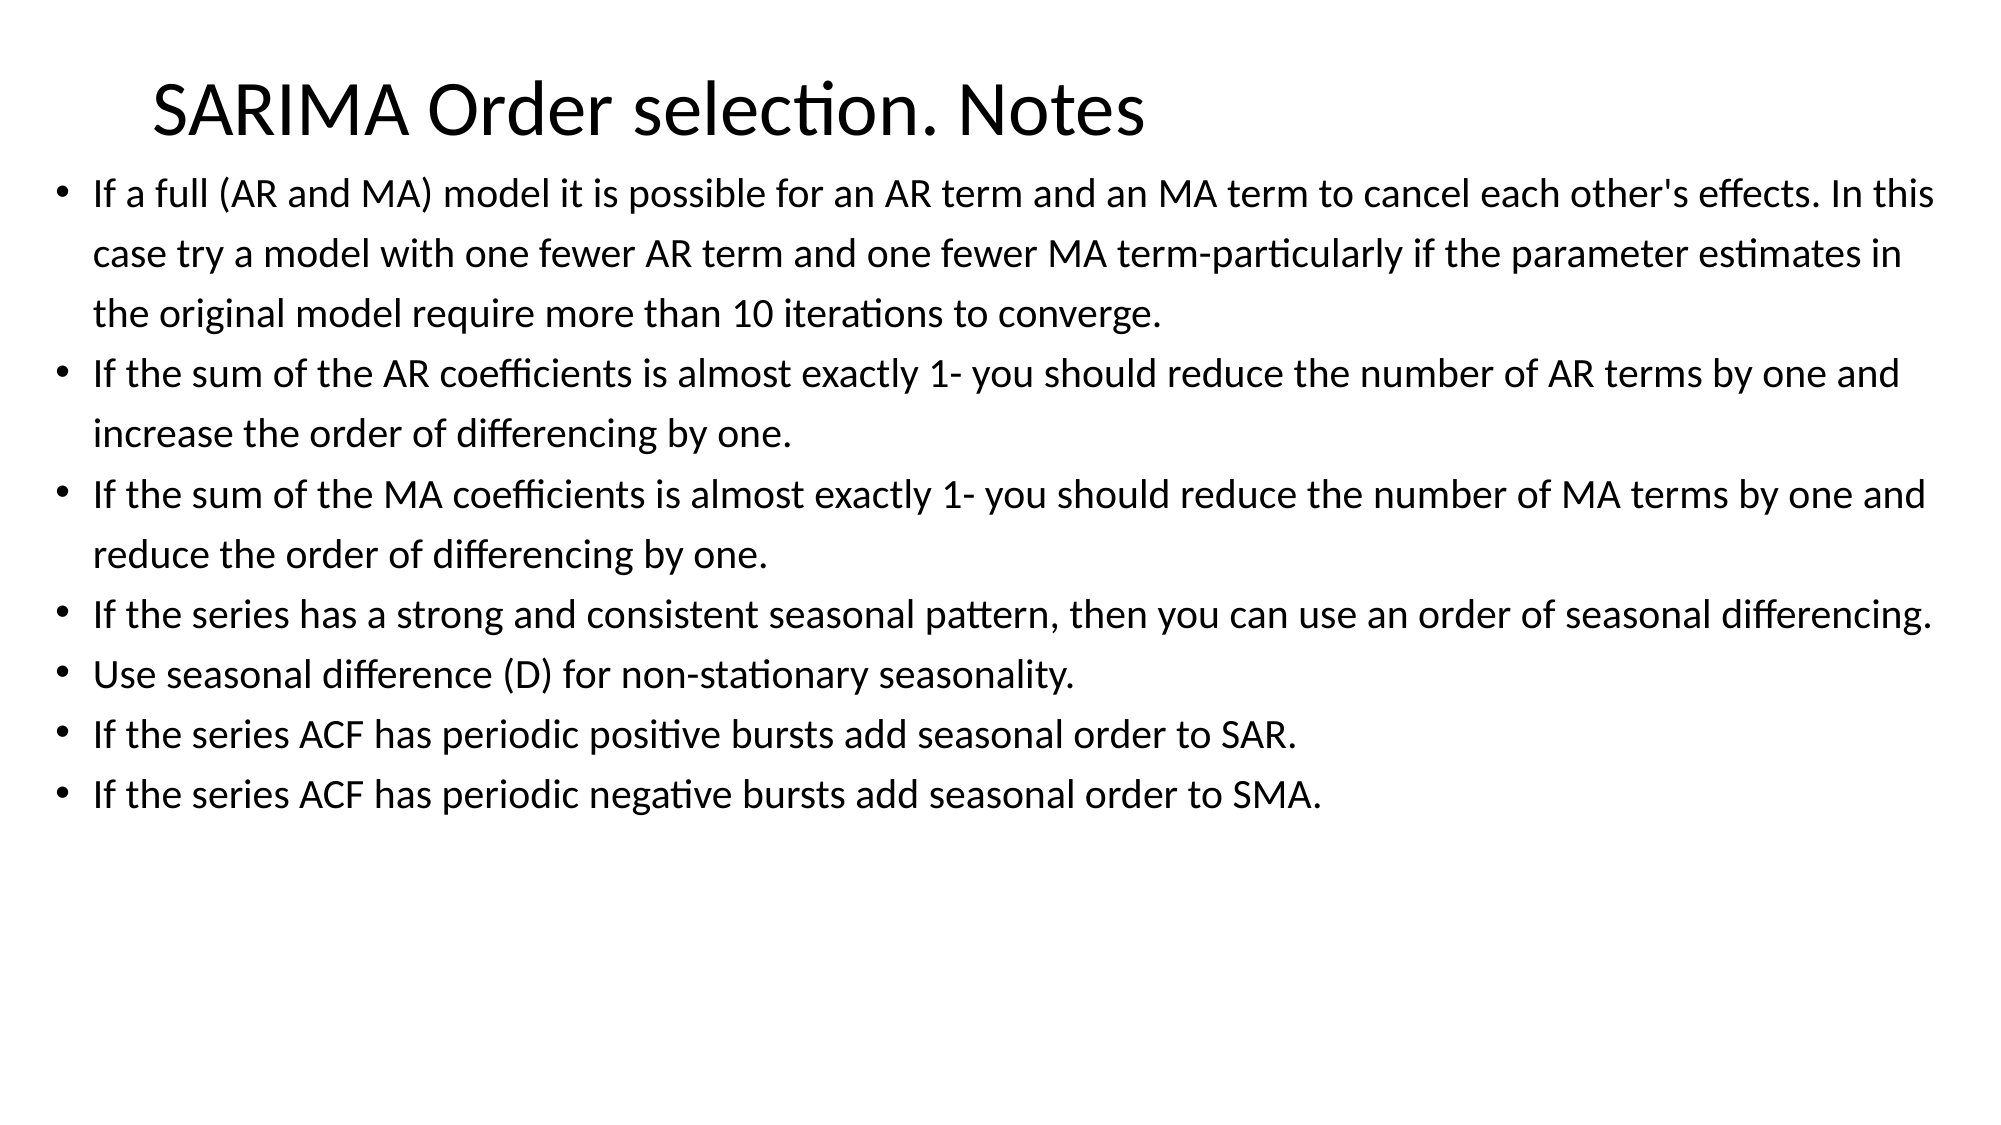

# SARIMA Order selection. Notes
If a full (AR and MA) model it is possible for an AR term and an MA term to cancel each other's effects. In this case try a model with one fewer AR term and one fewer MA term-particularly if the parameter estimates in the original model require more than 10 iterations to converge.
If the sum of the AR coefficients is almost exactly 1- you should reduce the number of AR terms by one and increase the order of differencing by one.
If the sum of the MA coefficients is almost exactly 1- you should reduce the number of MA terms by one and reduce the order of differencing by one.
If the series has a strong and consistent seasonal pattern, then you can use an order of seasonal differencing.
Use seasonal difference (D) for non-stationary seasonality.
If the series ACF has periodic positive bursts add seasonal order to SAR.
If the series ACF has periodic negative bursts add seasonal order to SMA.